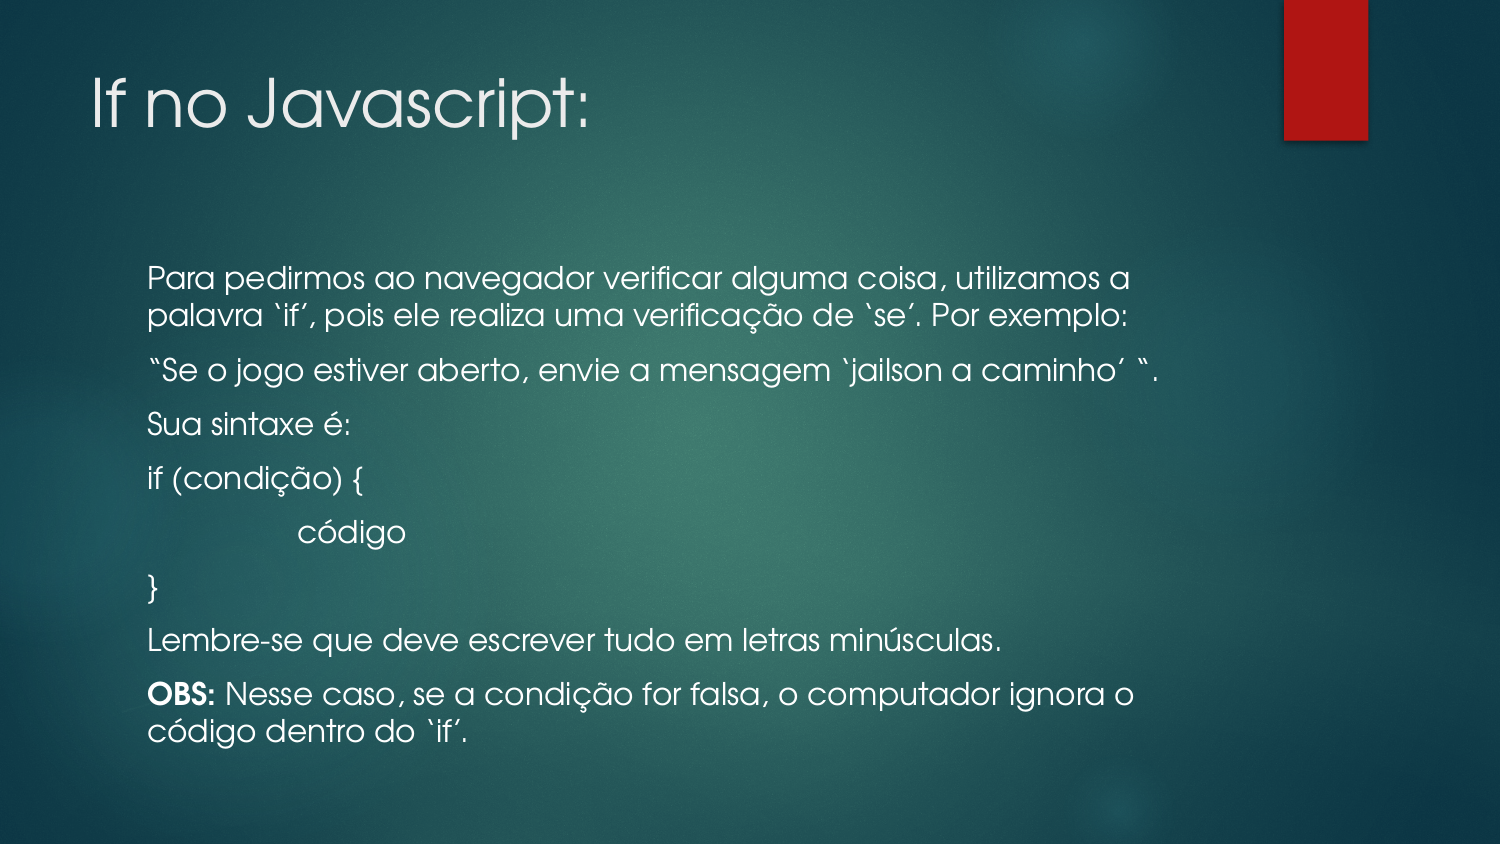

# If no Javascript:
Para pedirmos ao navegador verificar alguma coisa, utilizamos a palavra ‘if’, pois ele realiza uma verificação de ‘se’. Por exemplo:
“Se o jogo estiver aberto, envie a mensagem ‘jailson a caminho’ “.
Sua sintaxe é:
if (condição) {
	código
}
Lembre-se que deve escrever tudo em letras minúsculas.
OBS: Nesse caso, se a condição for falsa, o computador ignora o código dentro do ‘if’.